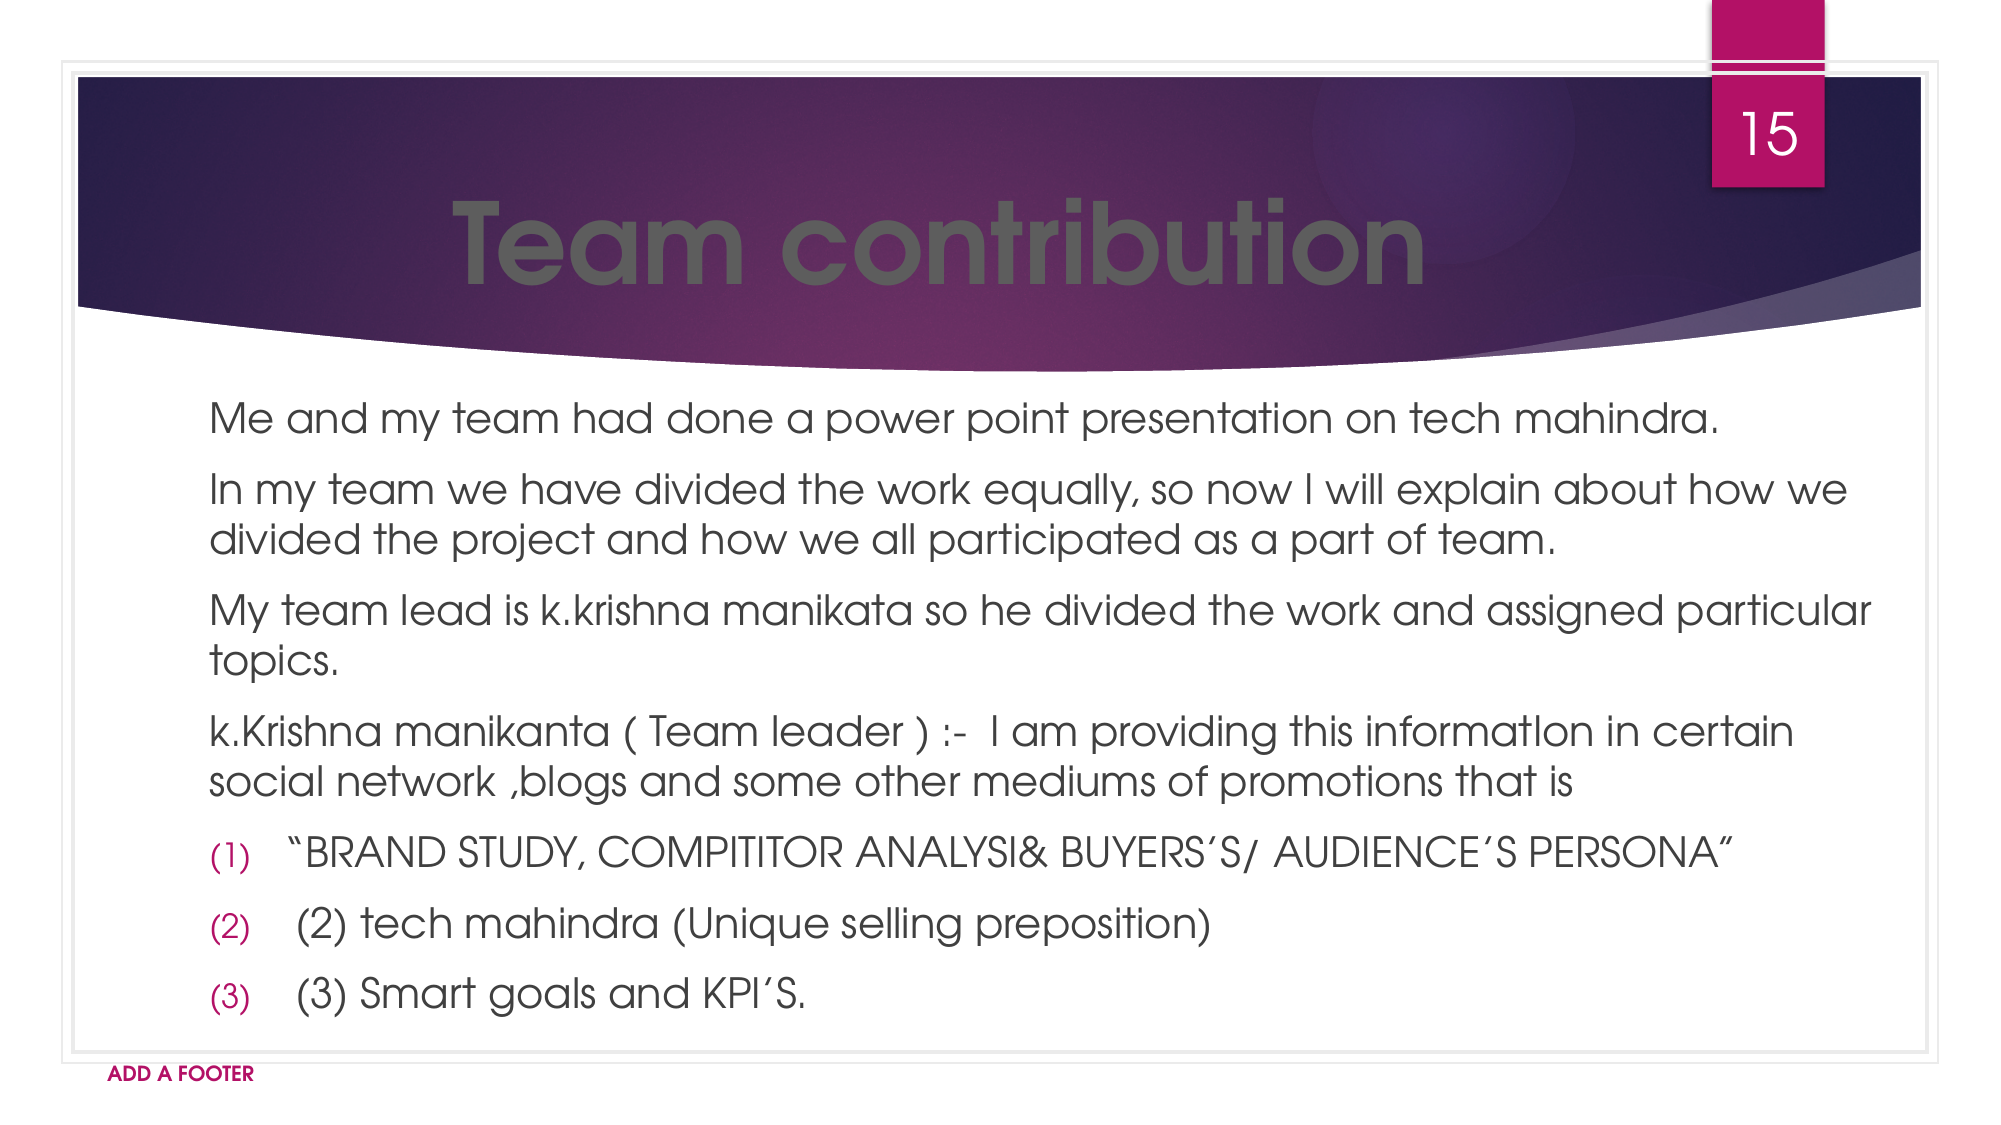

15
Team contribution
Me and my team had done a power point presentation on tech mahindra.
In my team we have divided the work equally, so now I will explain about how we divided the project and how we all participated as a part of team.
My team lead is k.krishna manikata so he divided the work and assigned particular topics.
k.Krishna manikanta ( Team leader ) :-  I am providing this informatIon in certain social network ,blogs and some other mediums of promotions that is
“BRAND STUDY, COMPITITOR ANALYSI& BUYERS’S/ AUDIENCE’S PERSONA”
 (2) tech mahindra (Unique selling preposition)
 (3) Smart goals and KPI’S.
ADD A FOOTER